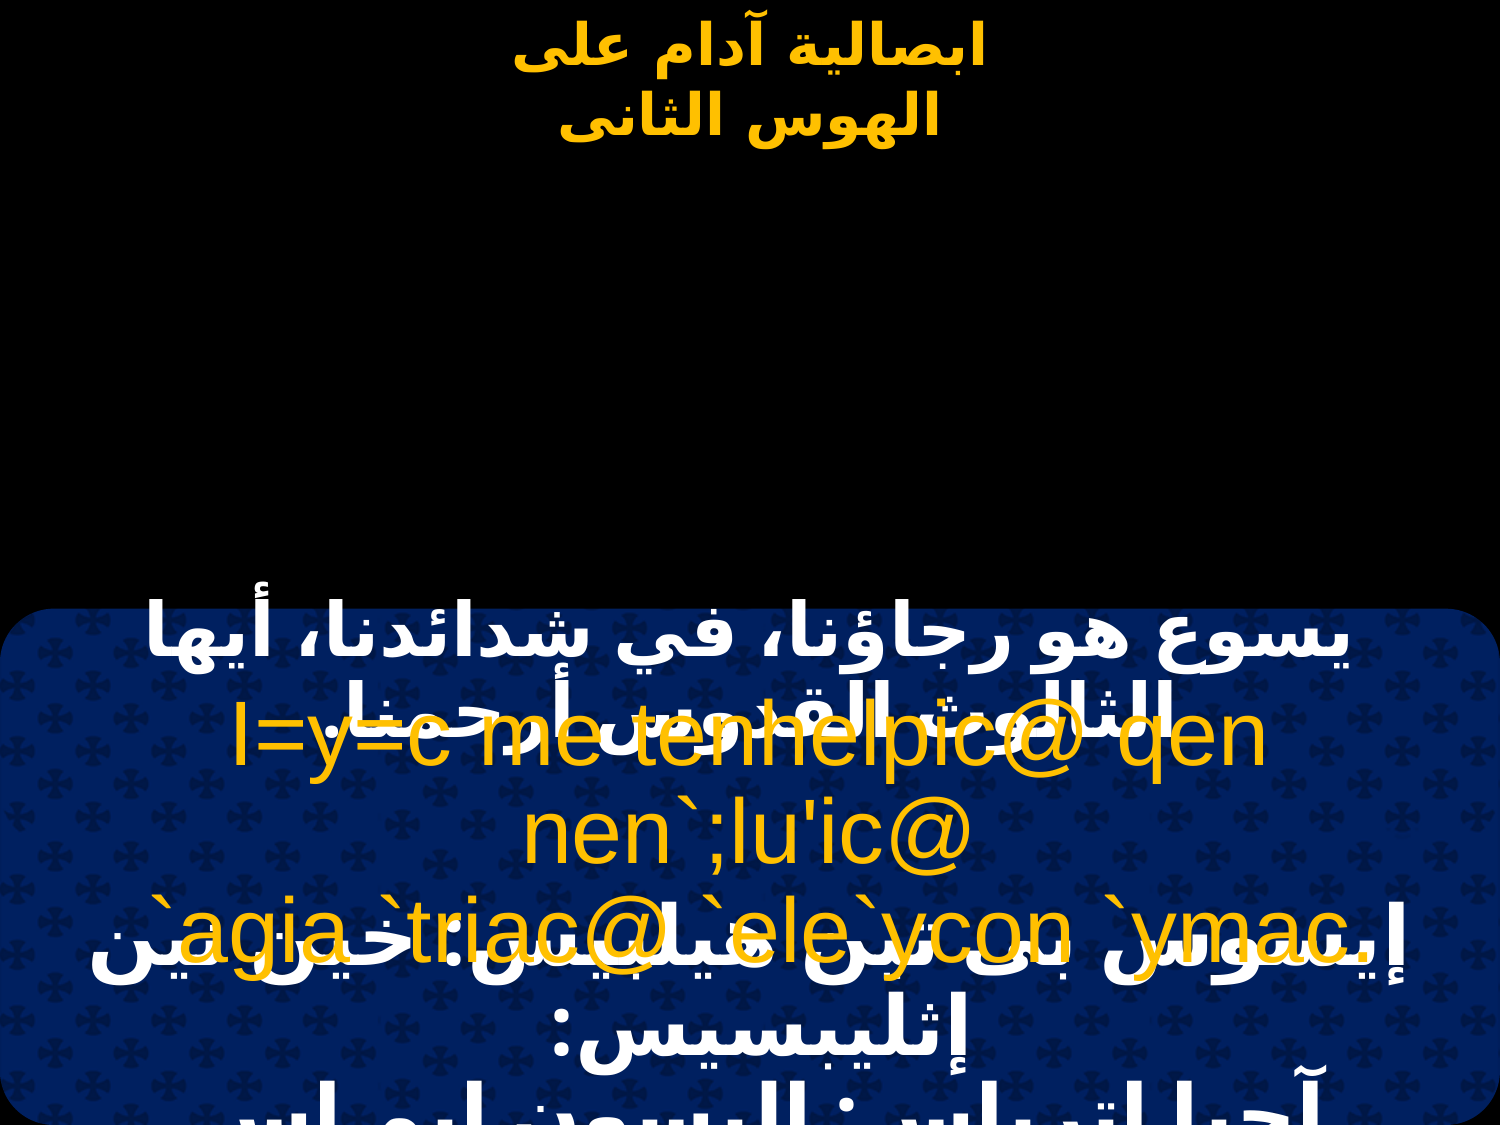

#
يسوع هو رجاؤنا، في شدائدنا، أيها الثالوث القدوس أرحمنا.
I=y=c me tenhelpic@ qen nen`;lu'ic@
 `agia `triac@ `ele`ycon `ymac.
إيسوس بى تين هيلبيس: خين نين إثليبسيس:
آجيا إترياس: إليسون إيمـاس.